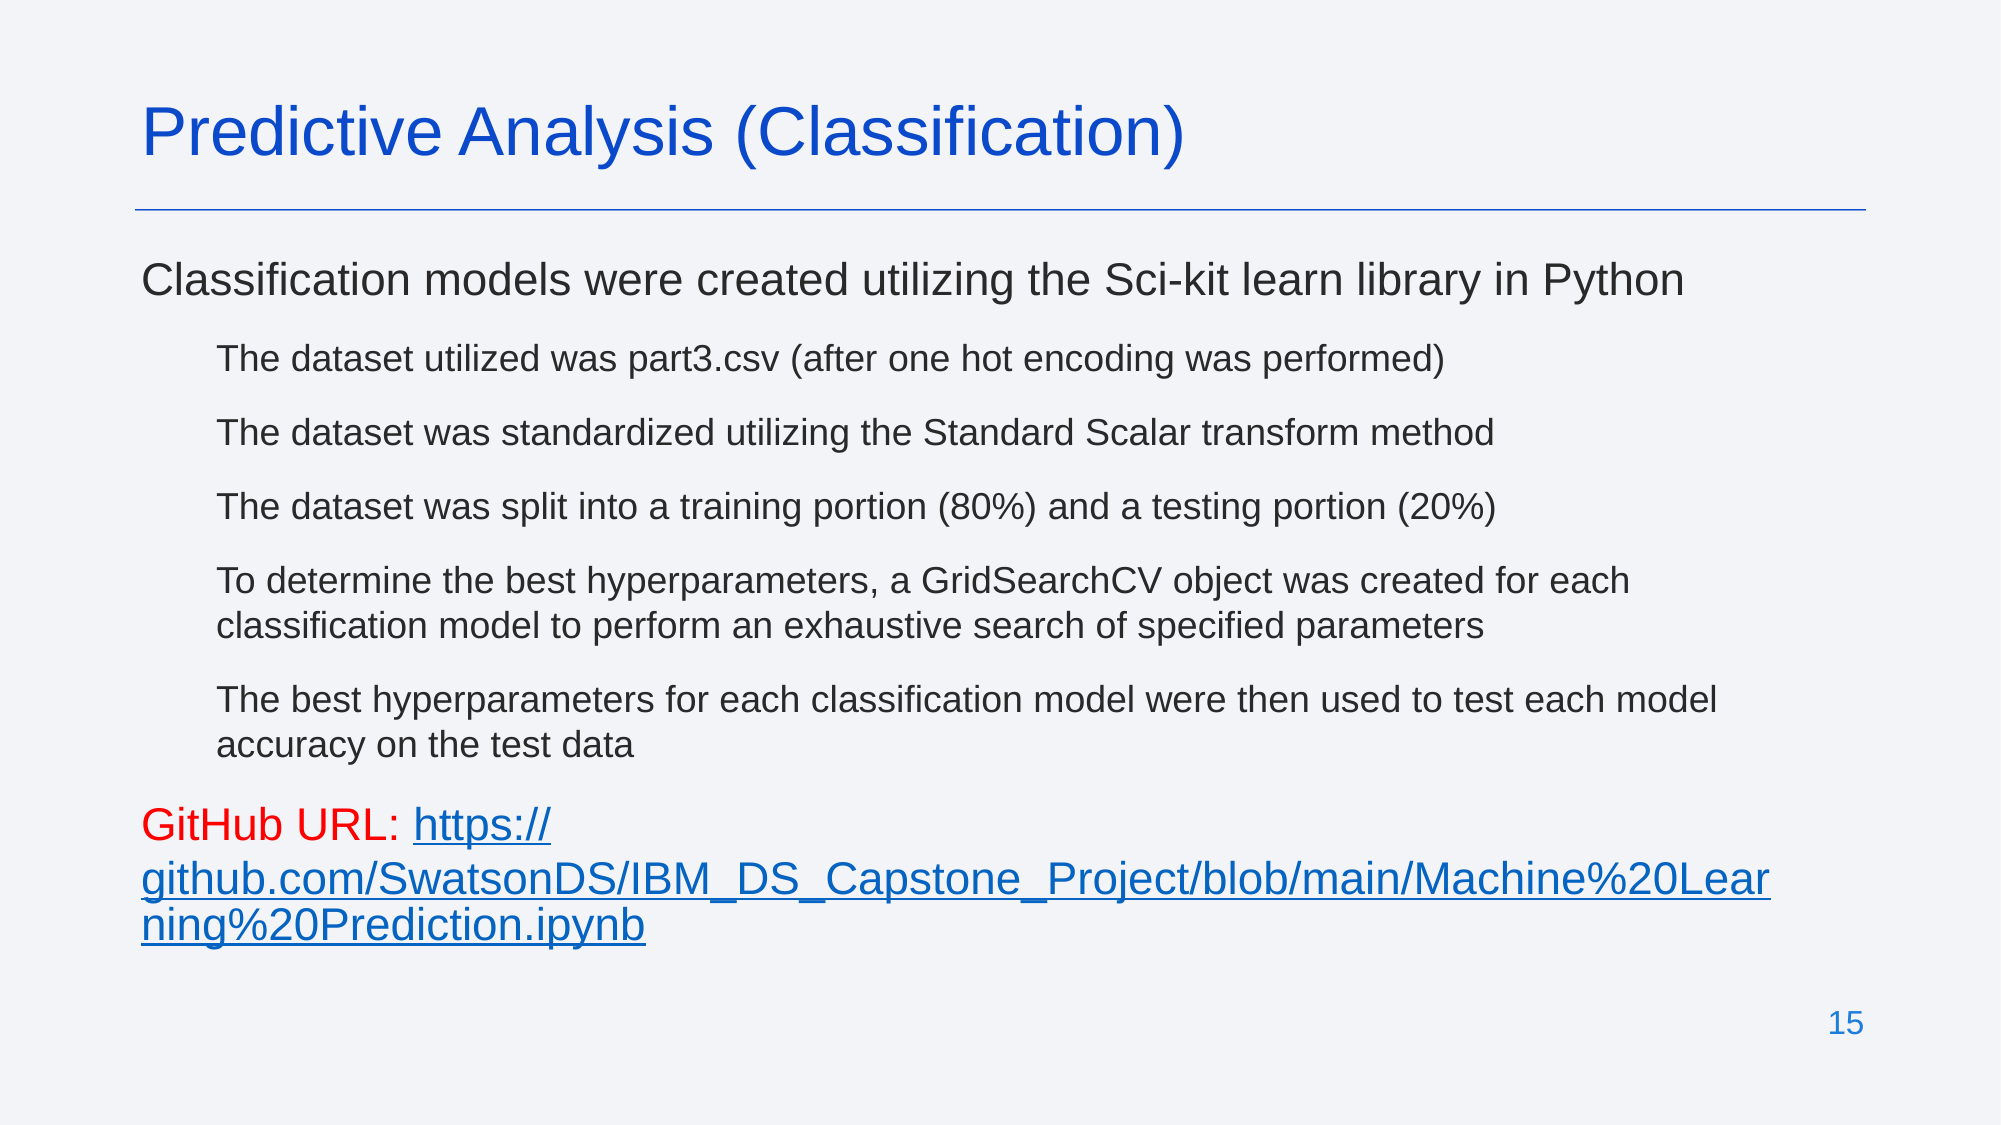

Predictive Analysis (Classification)
Classification models were created utilizing the Sci-kit learn library in Python
The dataset utilized was part3.csv (after one hot encoding was performed)
The dataset was standardized utilizing the Standard Scalar transform method
The dataset was split into a training portion (80%) and a testing portion (20%)
To determine the best hyperparameters, a GridSearchCV object was created for each classification model to perform an exhaustive search of specified parameters
The best hyperparameters for each classification model were then used to test each model accuracy on the test data
GitHub URL: https://github.com/SwatsonDS/IBM_DS_Capstone_Project/blob/main/Machine%20Learning%20Prediction.ipynb

15